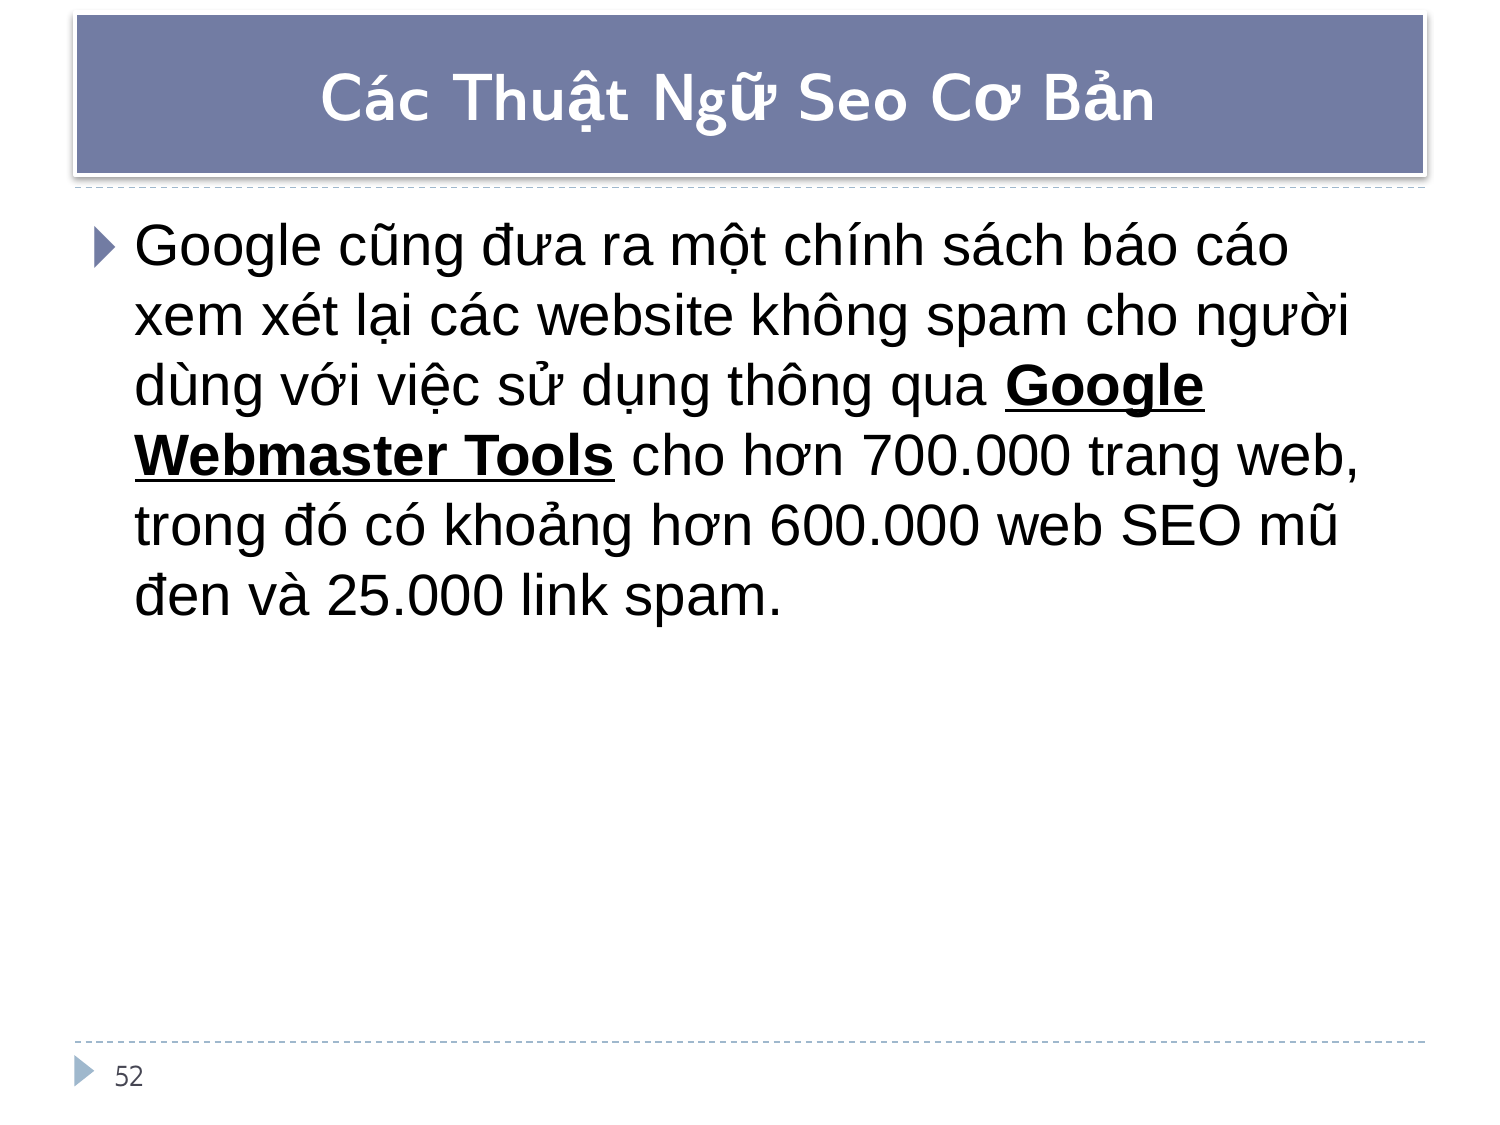

# Các Thuật Ngữ Seo Cơ Bản
Google cũng đưa ra một chính sách báo cáo xem xét lại các website không spam cho người dùng với việc sử dụng thông qua Google Webmaster Tools cho hơn 700.000 trang web, trong đó có khoảng hơn 600.000 web SEO mũ đen và 25.000 link spam.

52